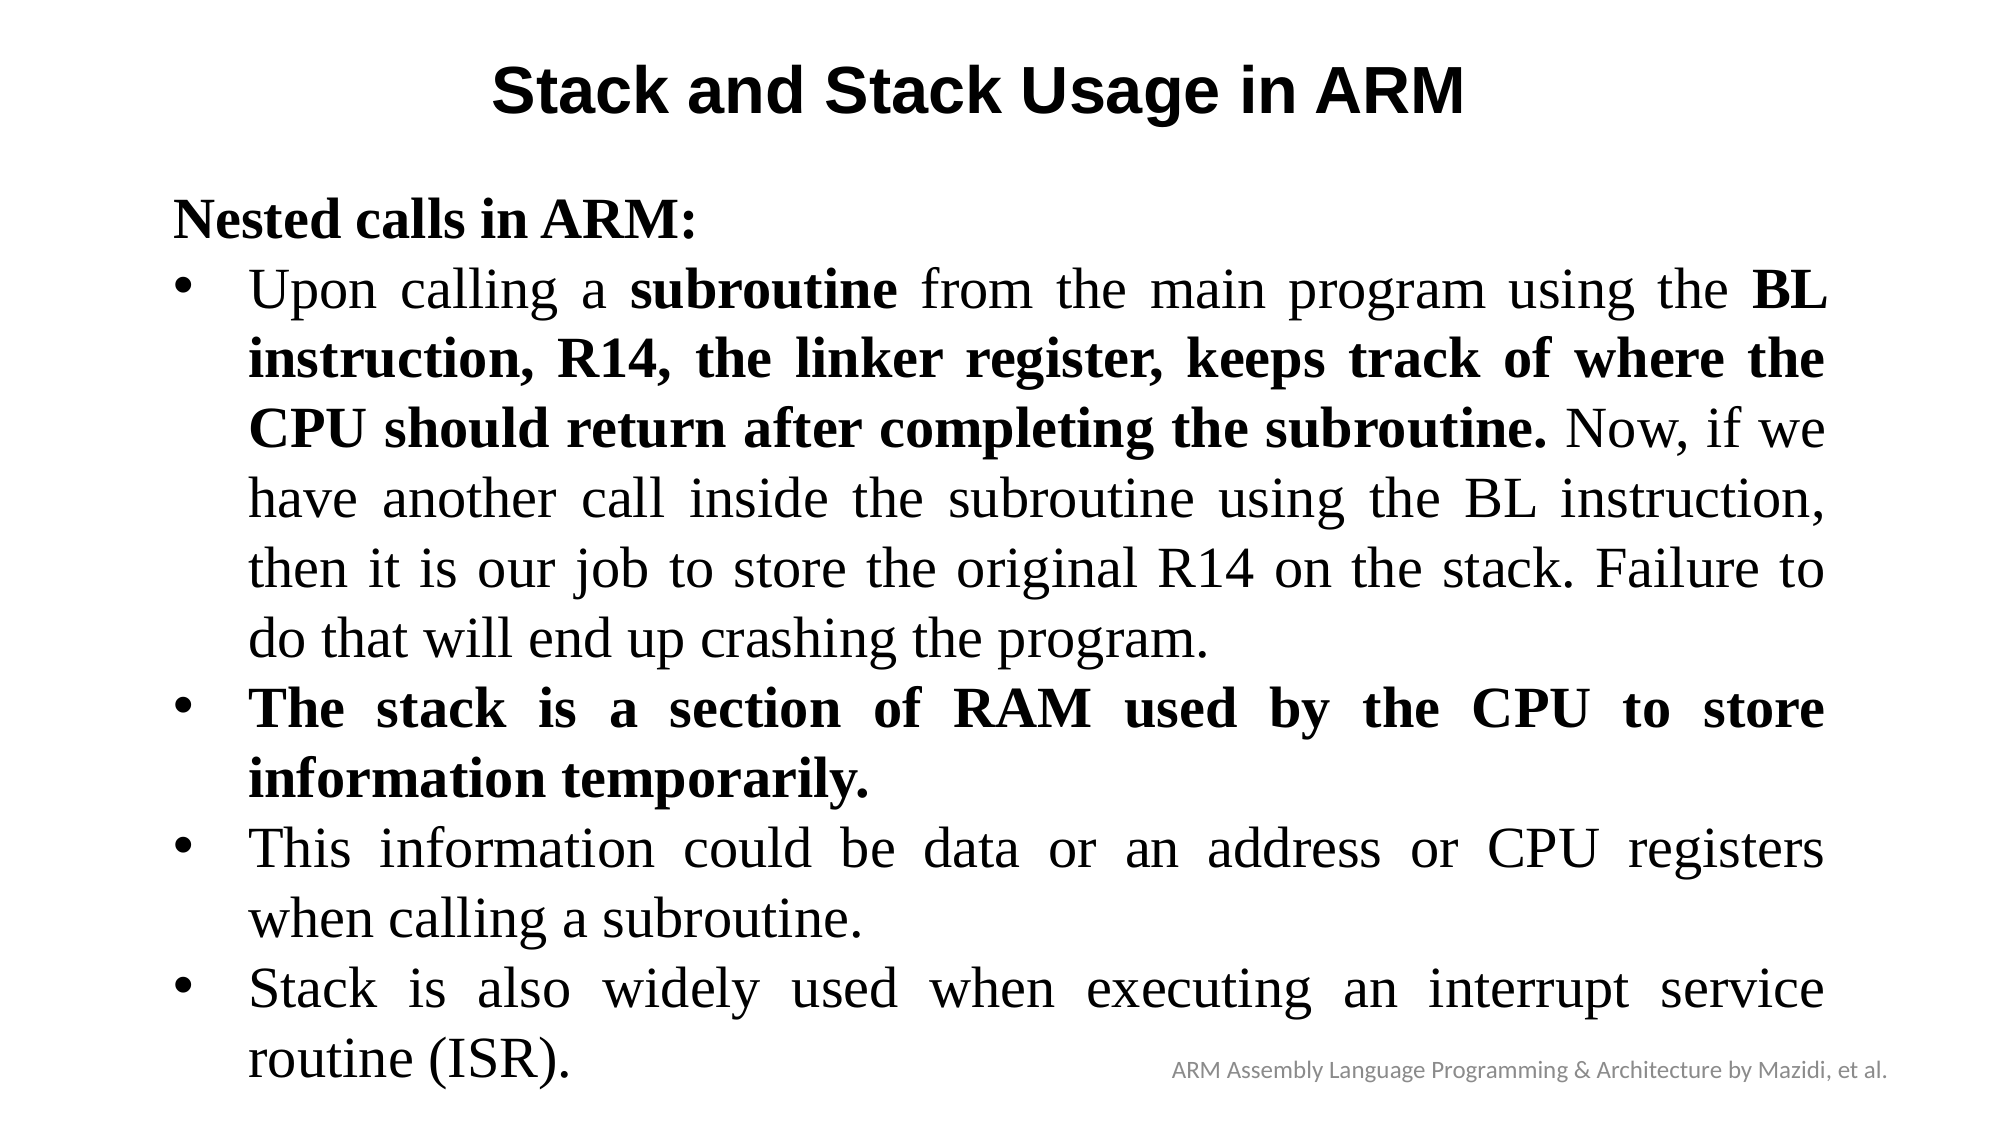

Stack and Stack Usage in ARM
Nested calls in ARM:
Upon calling a subroutine from the main program using the BL instruction, R14, the linker register, keeps track of where the CPU should return after completing the subroutine. Now, if we have another call inside the subroutine using the BL instruction, then it is our job to store the original R14 on the stack. Failure to do that will end up crashing the program.
The stack is a section of RAM used by the CPU to store information temporarily.
This information could be data or an address or CPU registers when calling a subroutine.
Stack is also widely used when executing an interrupt service routine (ISR).
ARM Assembly Language Programming & Architecture by Mazidi, et al.